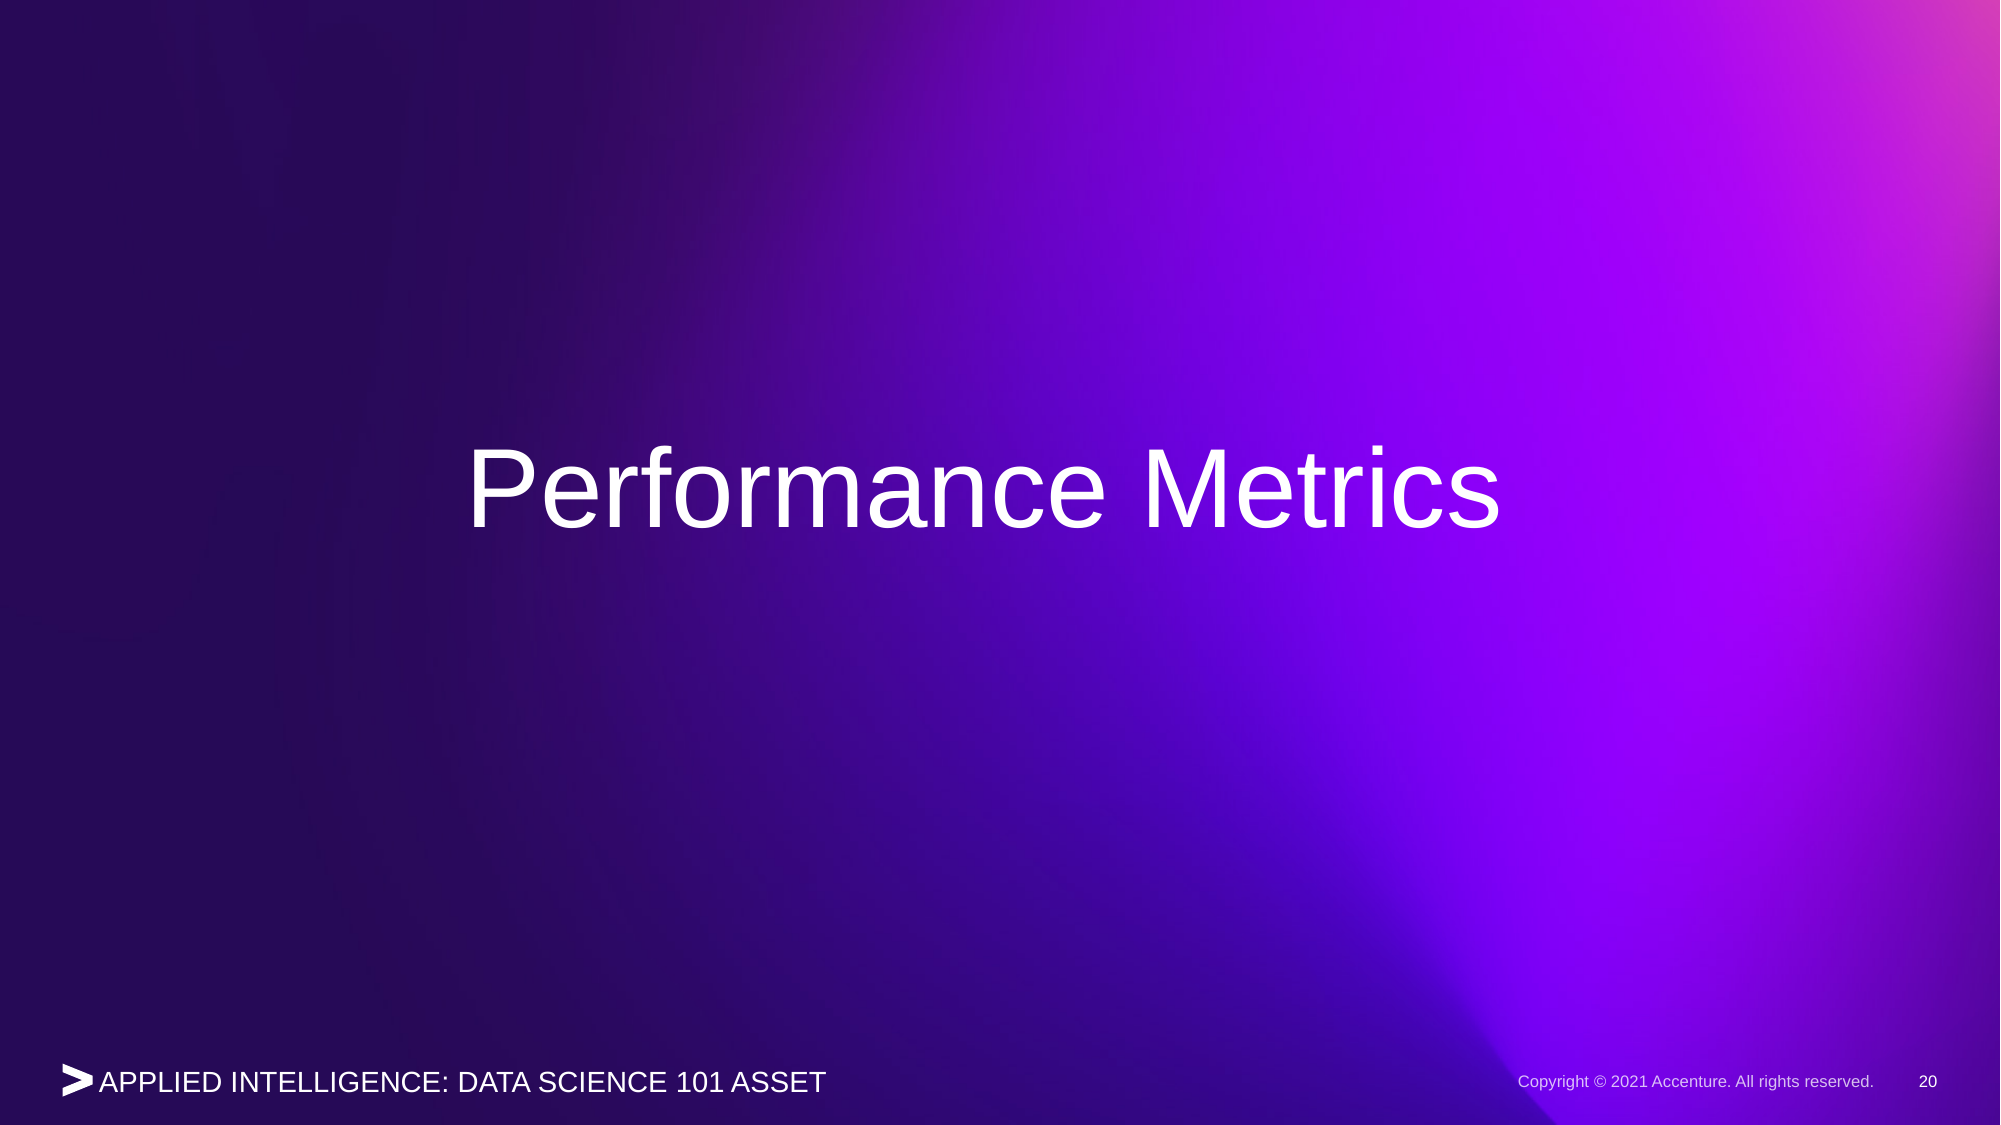

# Performance Metrics
Copyright © 2021 Accenture. All rights reserved.
20